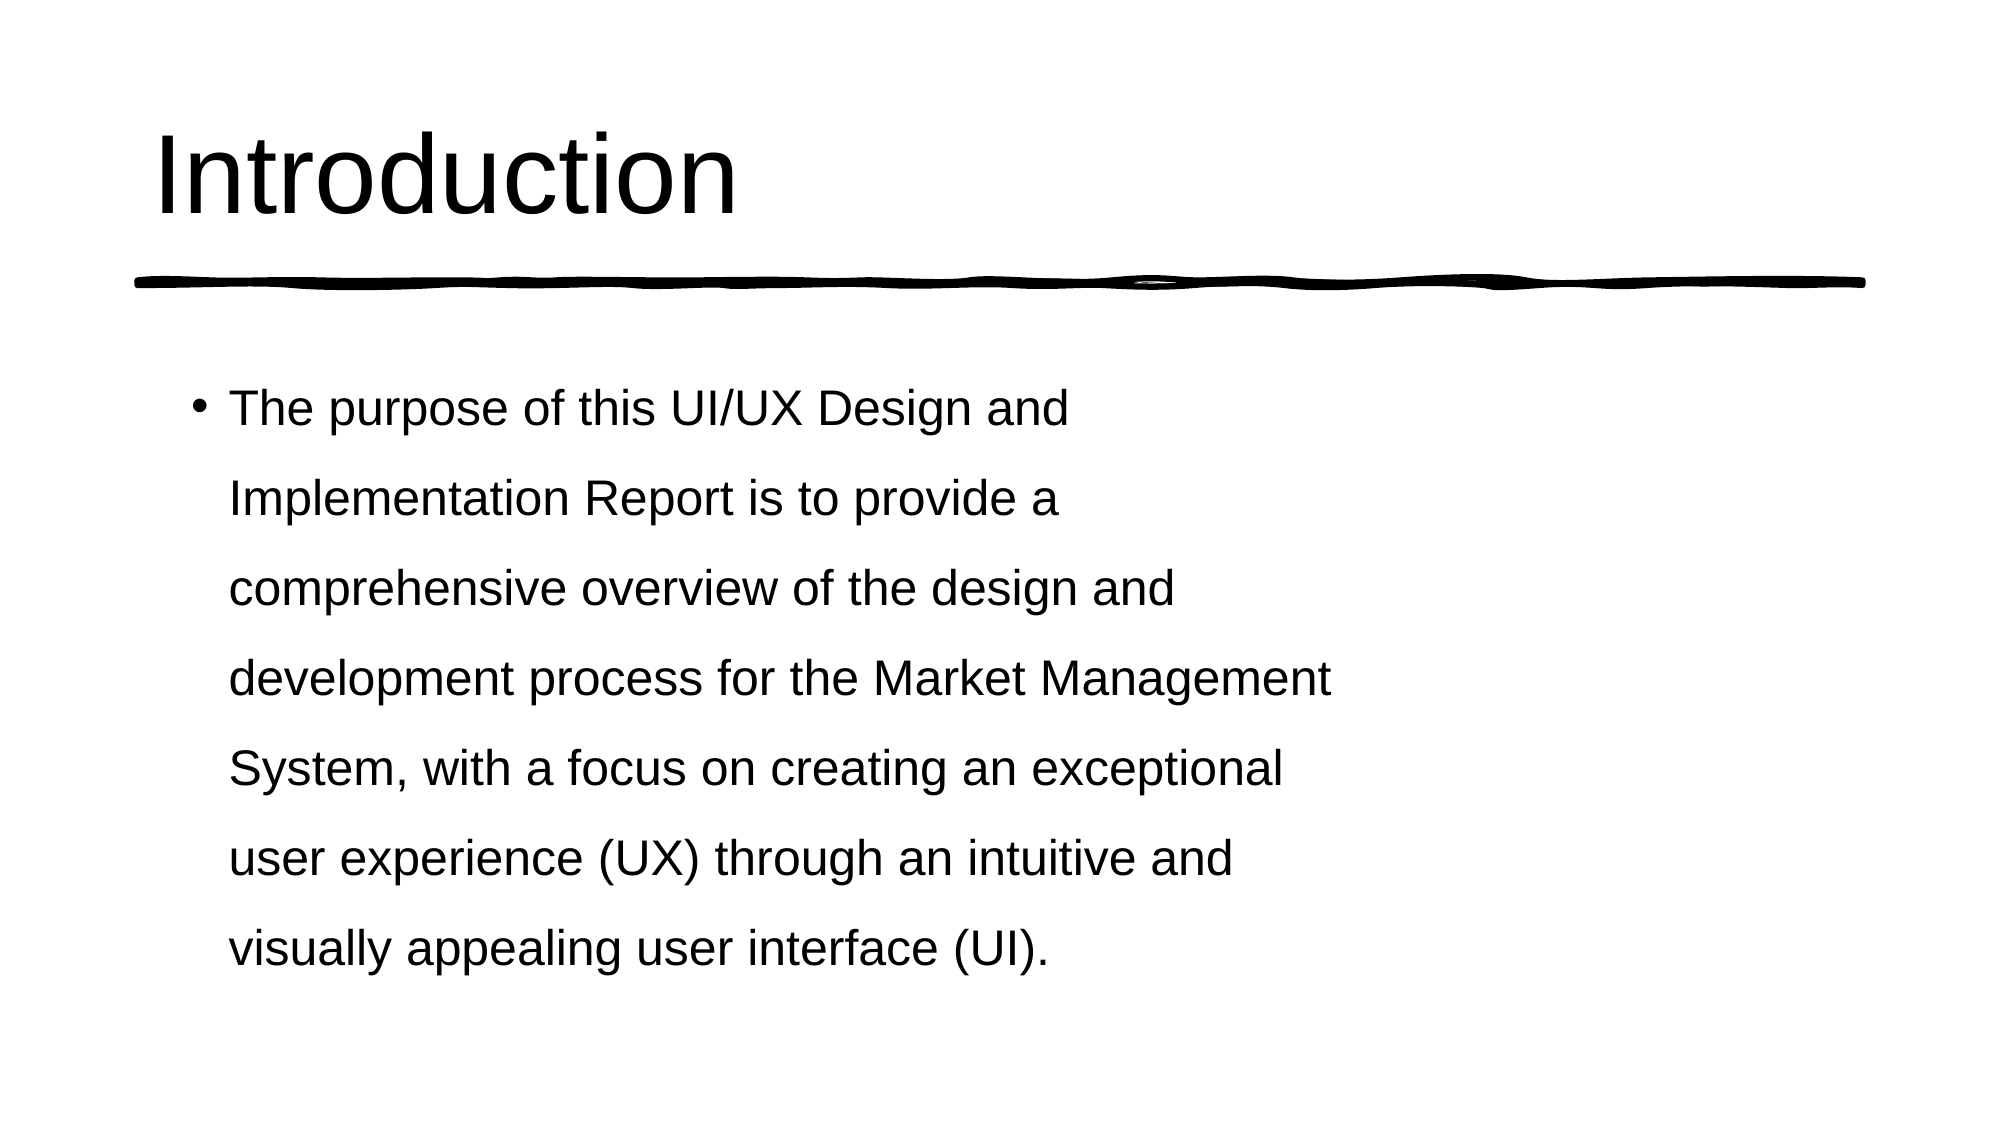

# Introduction

The purpose of this UI/UX Design and Implementation Report is to provide a comprehensive overview of the design and development process for the Market Management System, with a focus on creating an exceptional user experience (UX) through an intuitive and visually appealing user interface (UI).